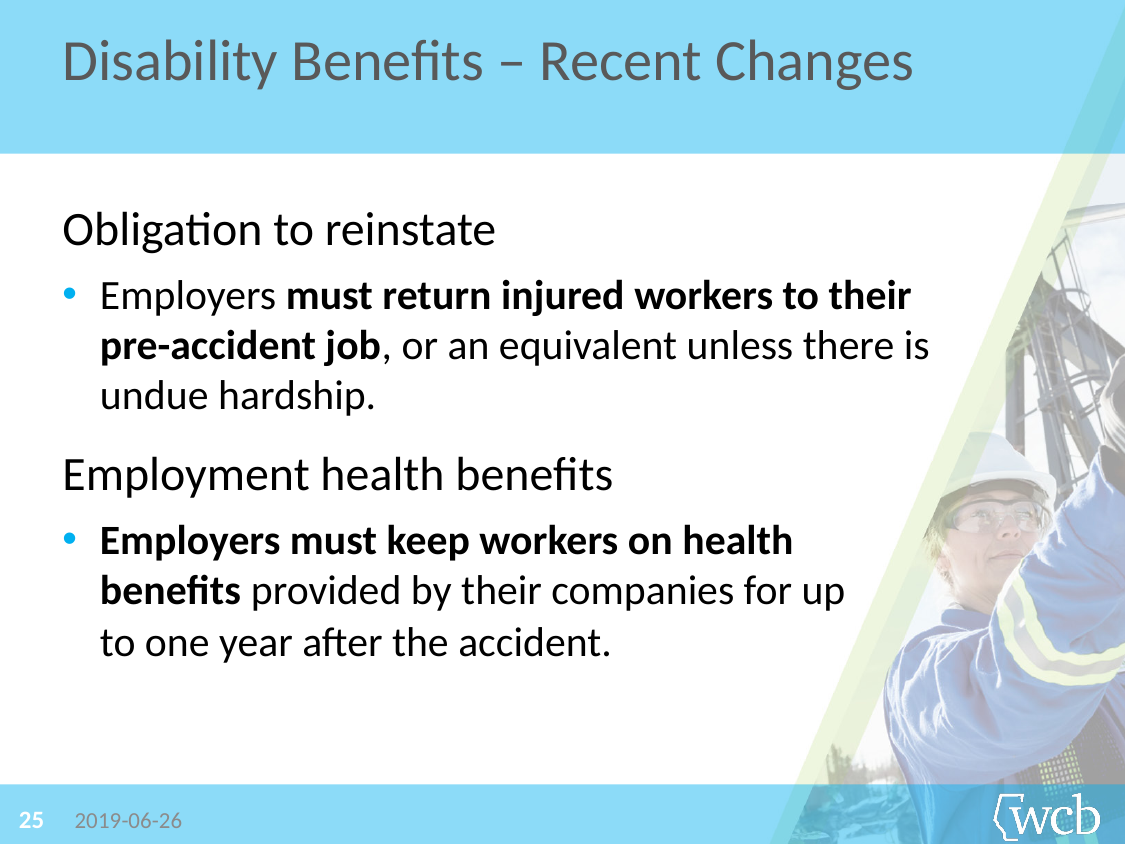

Disability Benefits – Recent Changes
Obligation to reinstate
Employers must return injured workers to their
pre-accident job, or an equivalent unless there is undue hardship.
Employment health benefits
Employers must keep workers on health
benefits provided by their companies for up
to one year after the accident.
25
2019-06-26